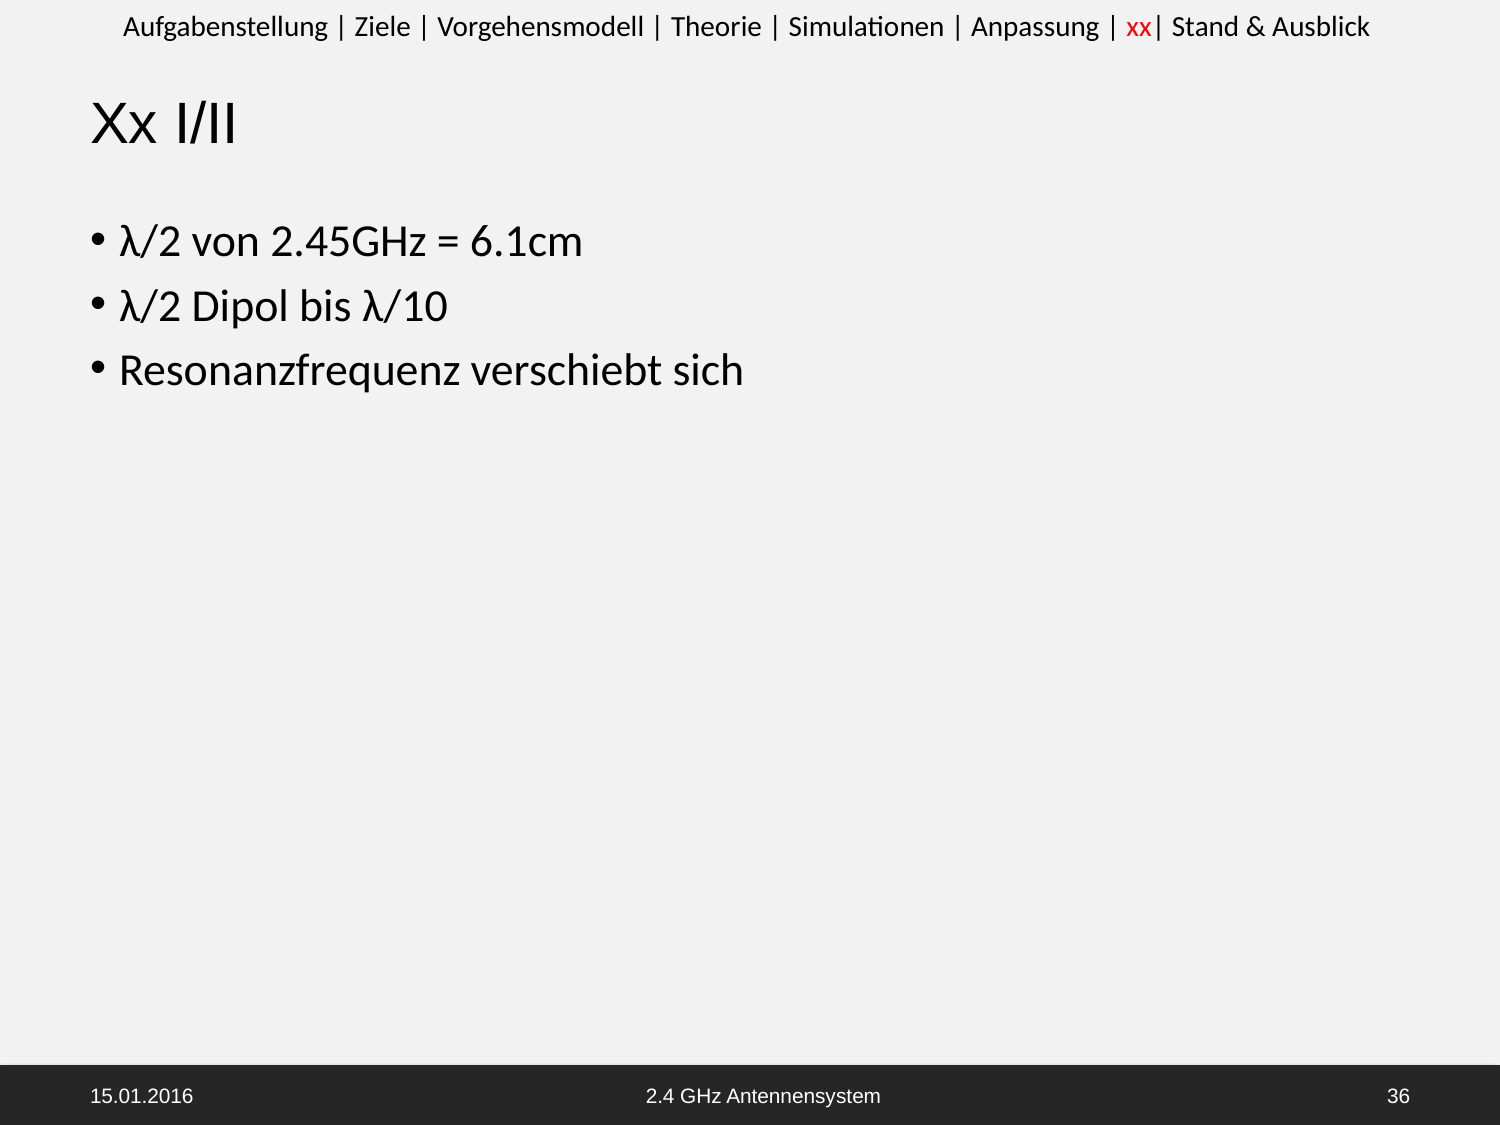

Aufgabenstellung | Ziele | Vorgehensmodell | Theorie | Simulationen | Anpassung | xx| Stand & Ausblick
# Xx I/II
λ/2 von 2.45GHz = 6.1cm
λ/2 Dipol bis λ/10
Resonanzfrequenz verschiebt sich

15.01.2016
2.4 GHz Antennensystem
36